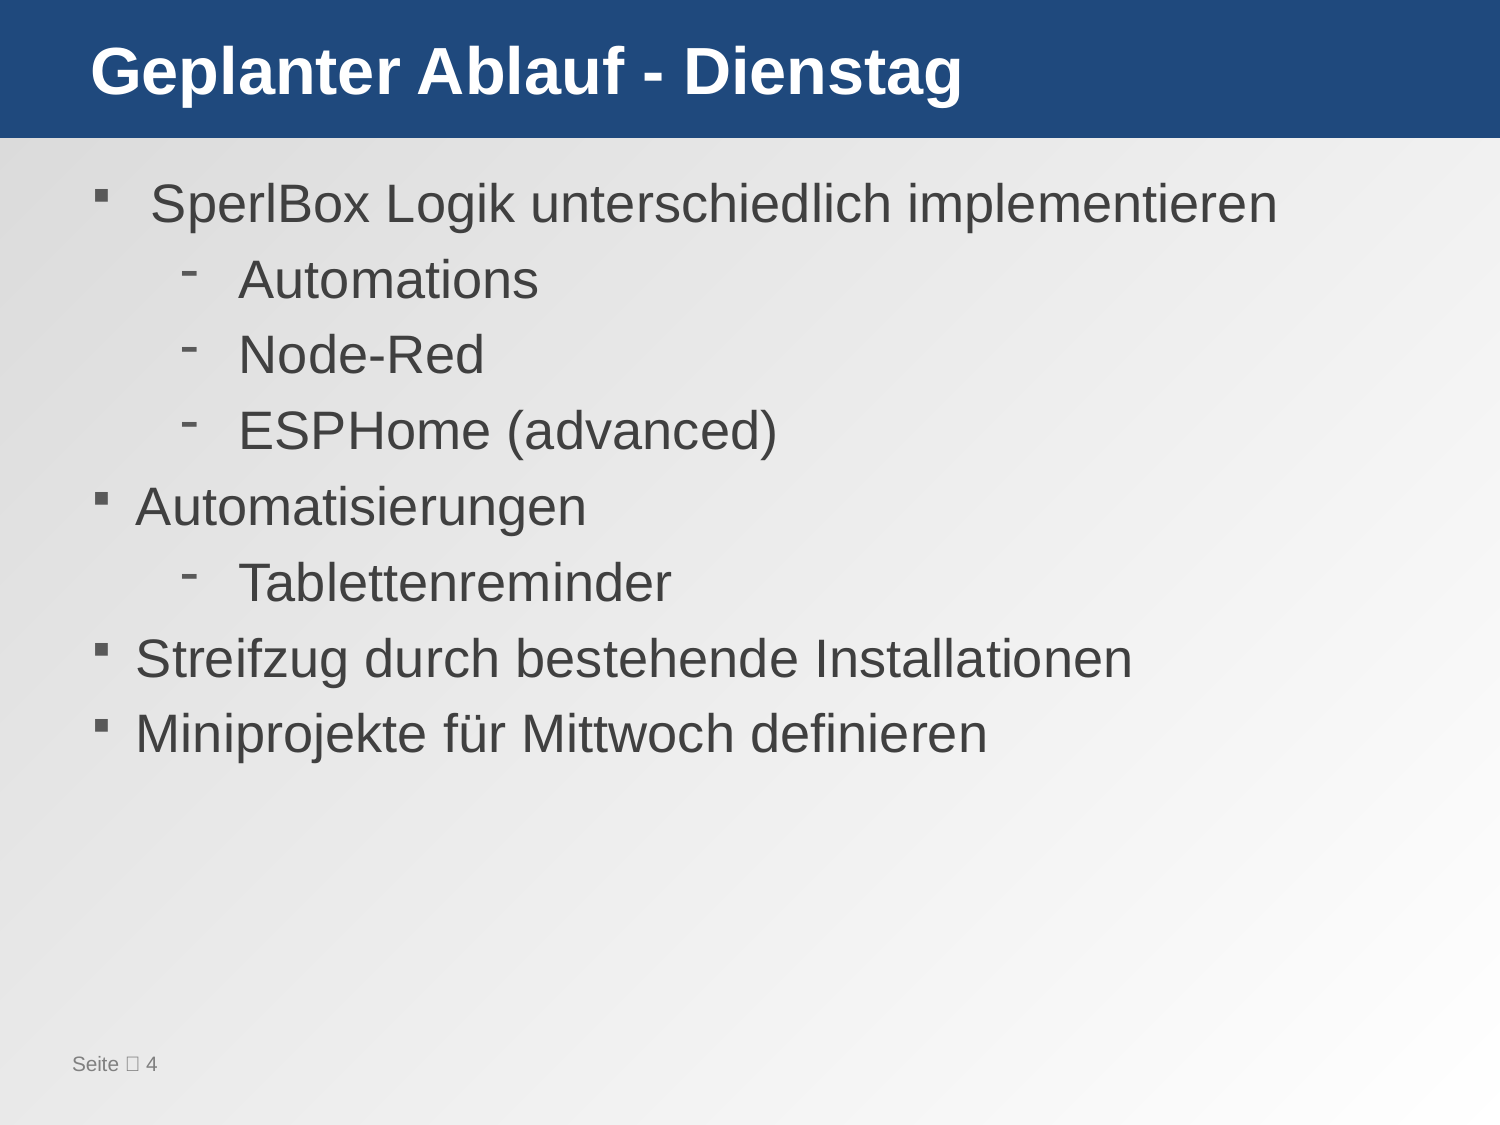

# Geplanter Ablauf - Dienstag
 SperlBox Logik unterschiedlich implementieren
Automations
Node-Red
ESPHome (advanced)
Automatisierungen
Tablettenreminder
Streifzug durch bestehende Installationen
Miniprojekte für Mittwoch definieren